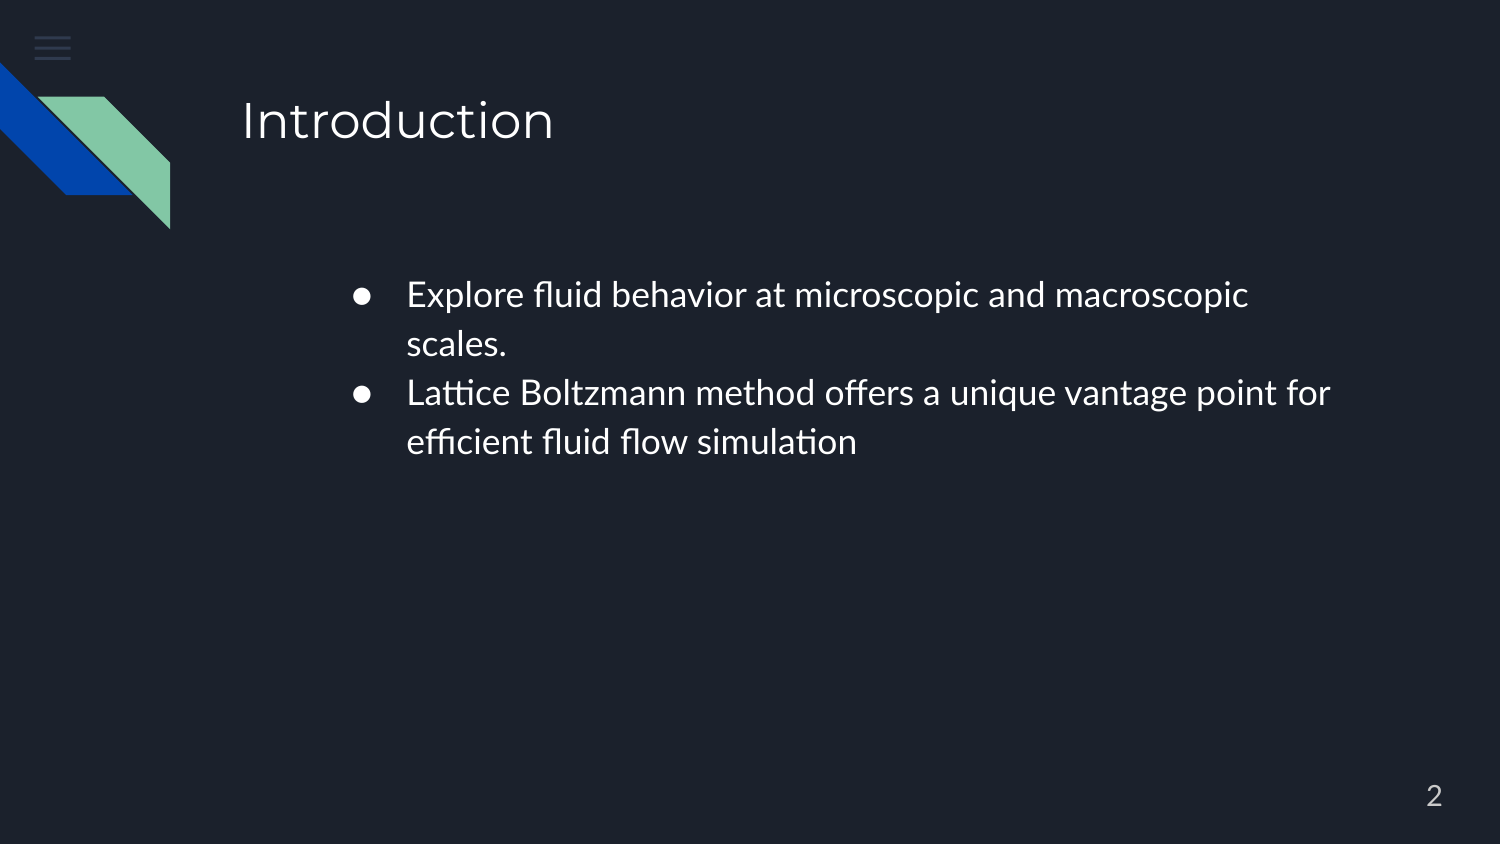

# Introduction

Explore fluid behavior at microscopic and macroscopic scales.
Lattice Boltzmann method offers a unique vantage point for efficient fluid flow simulation
2